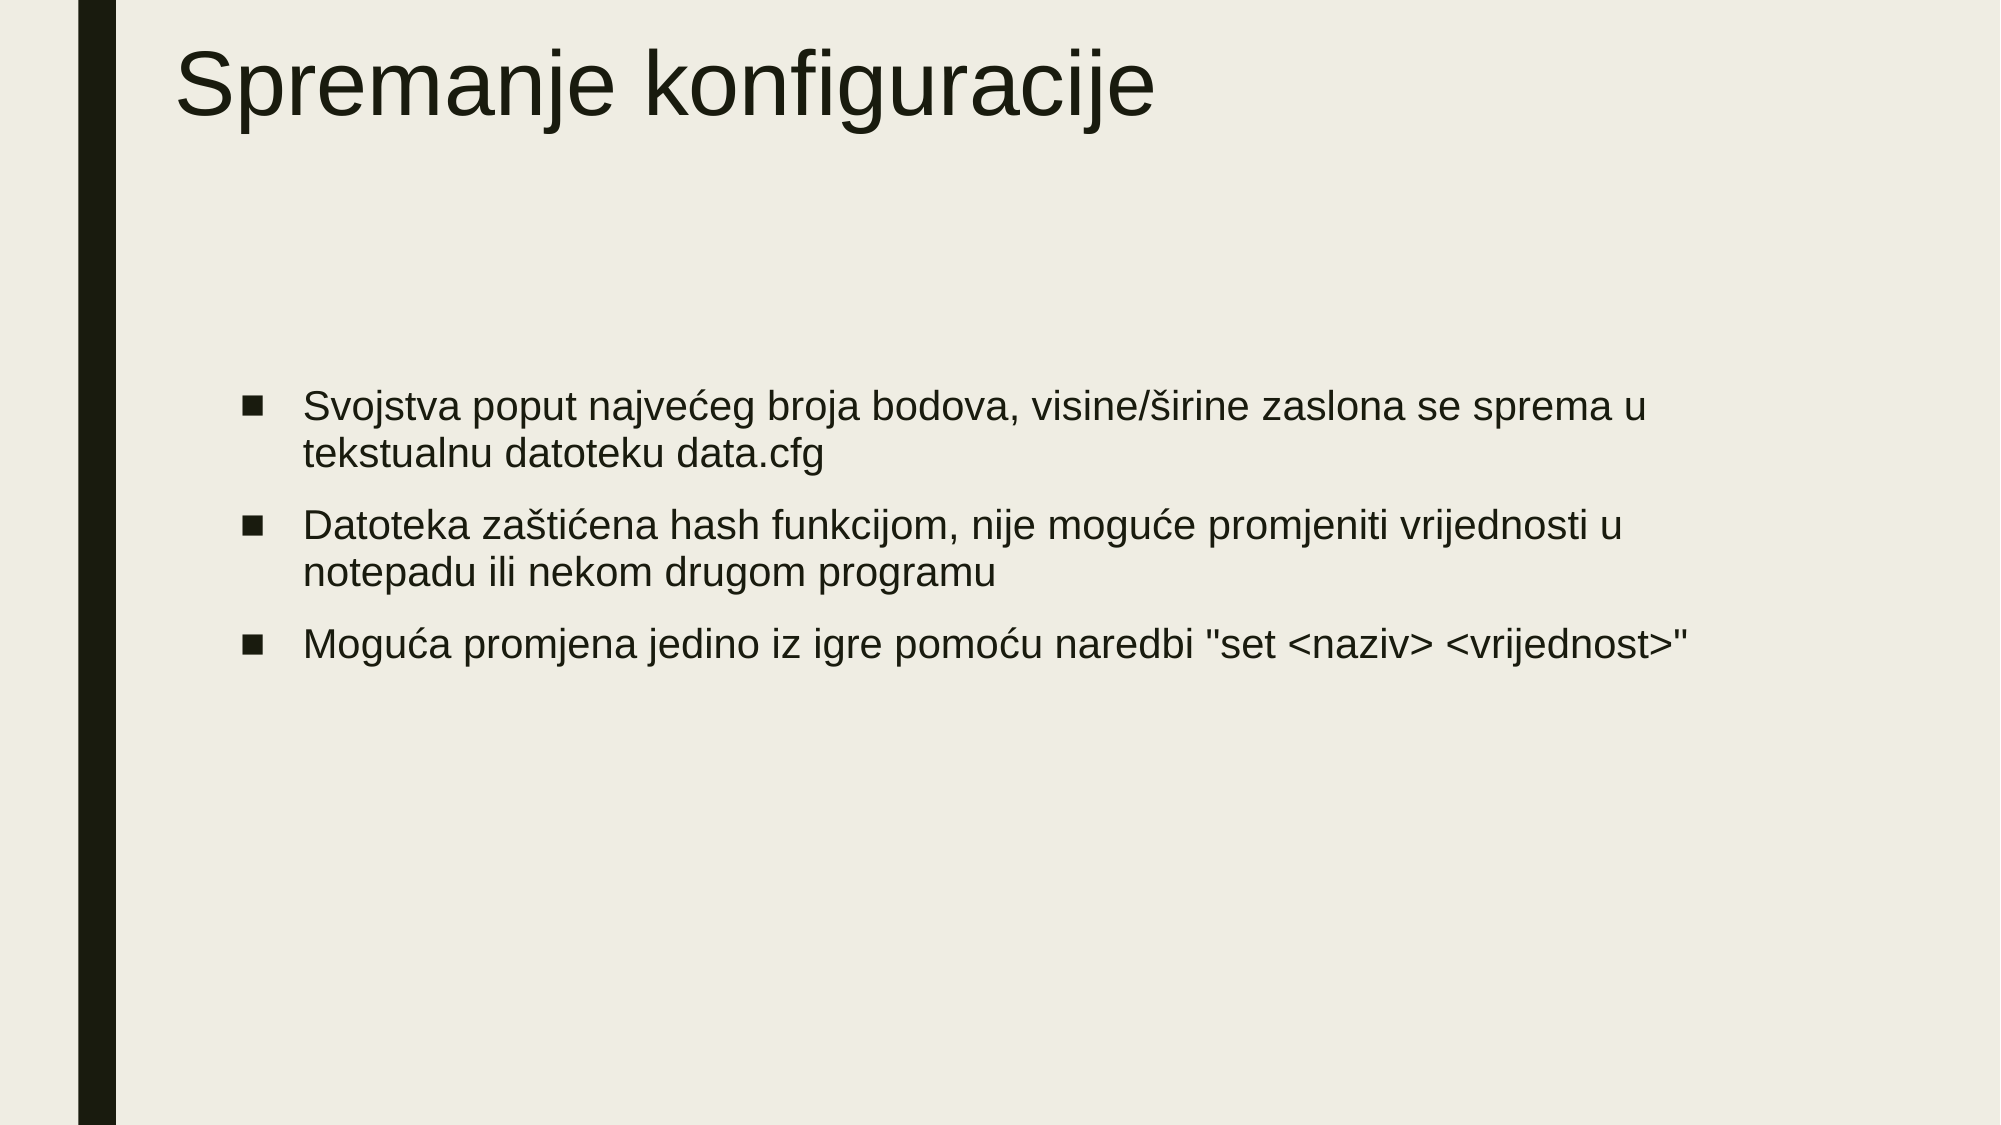

# Spremanje konfiguracije
Svojstva poput najvećeg broja bodova, visine/širine zaslona se sprema u tekstualnu datoteku data.cfg
Datoteka zaštićena hash funkcijom, nije moguće promjeniti vrijednosti u notepadu ili nekom drugom programu
Moguća promjena jedino iz igre pomoću naredbi "set <naziv> <vrijednost>"